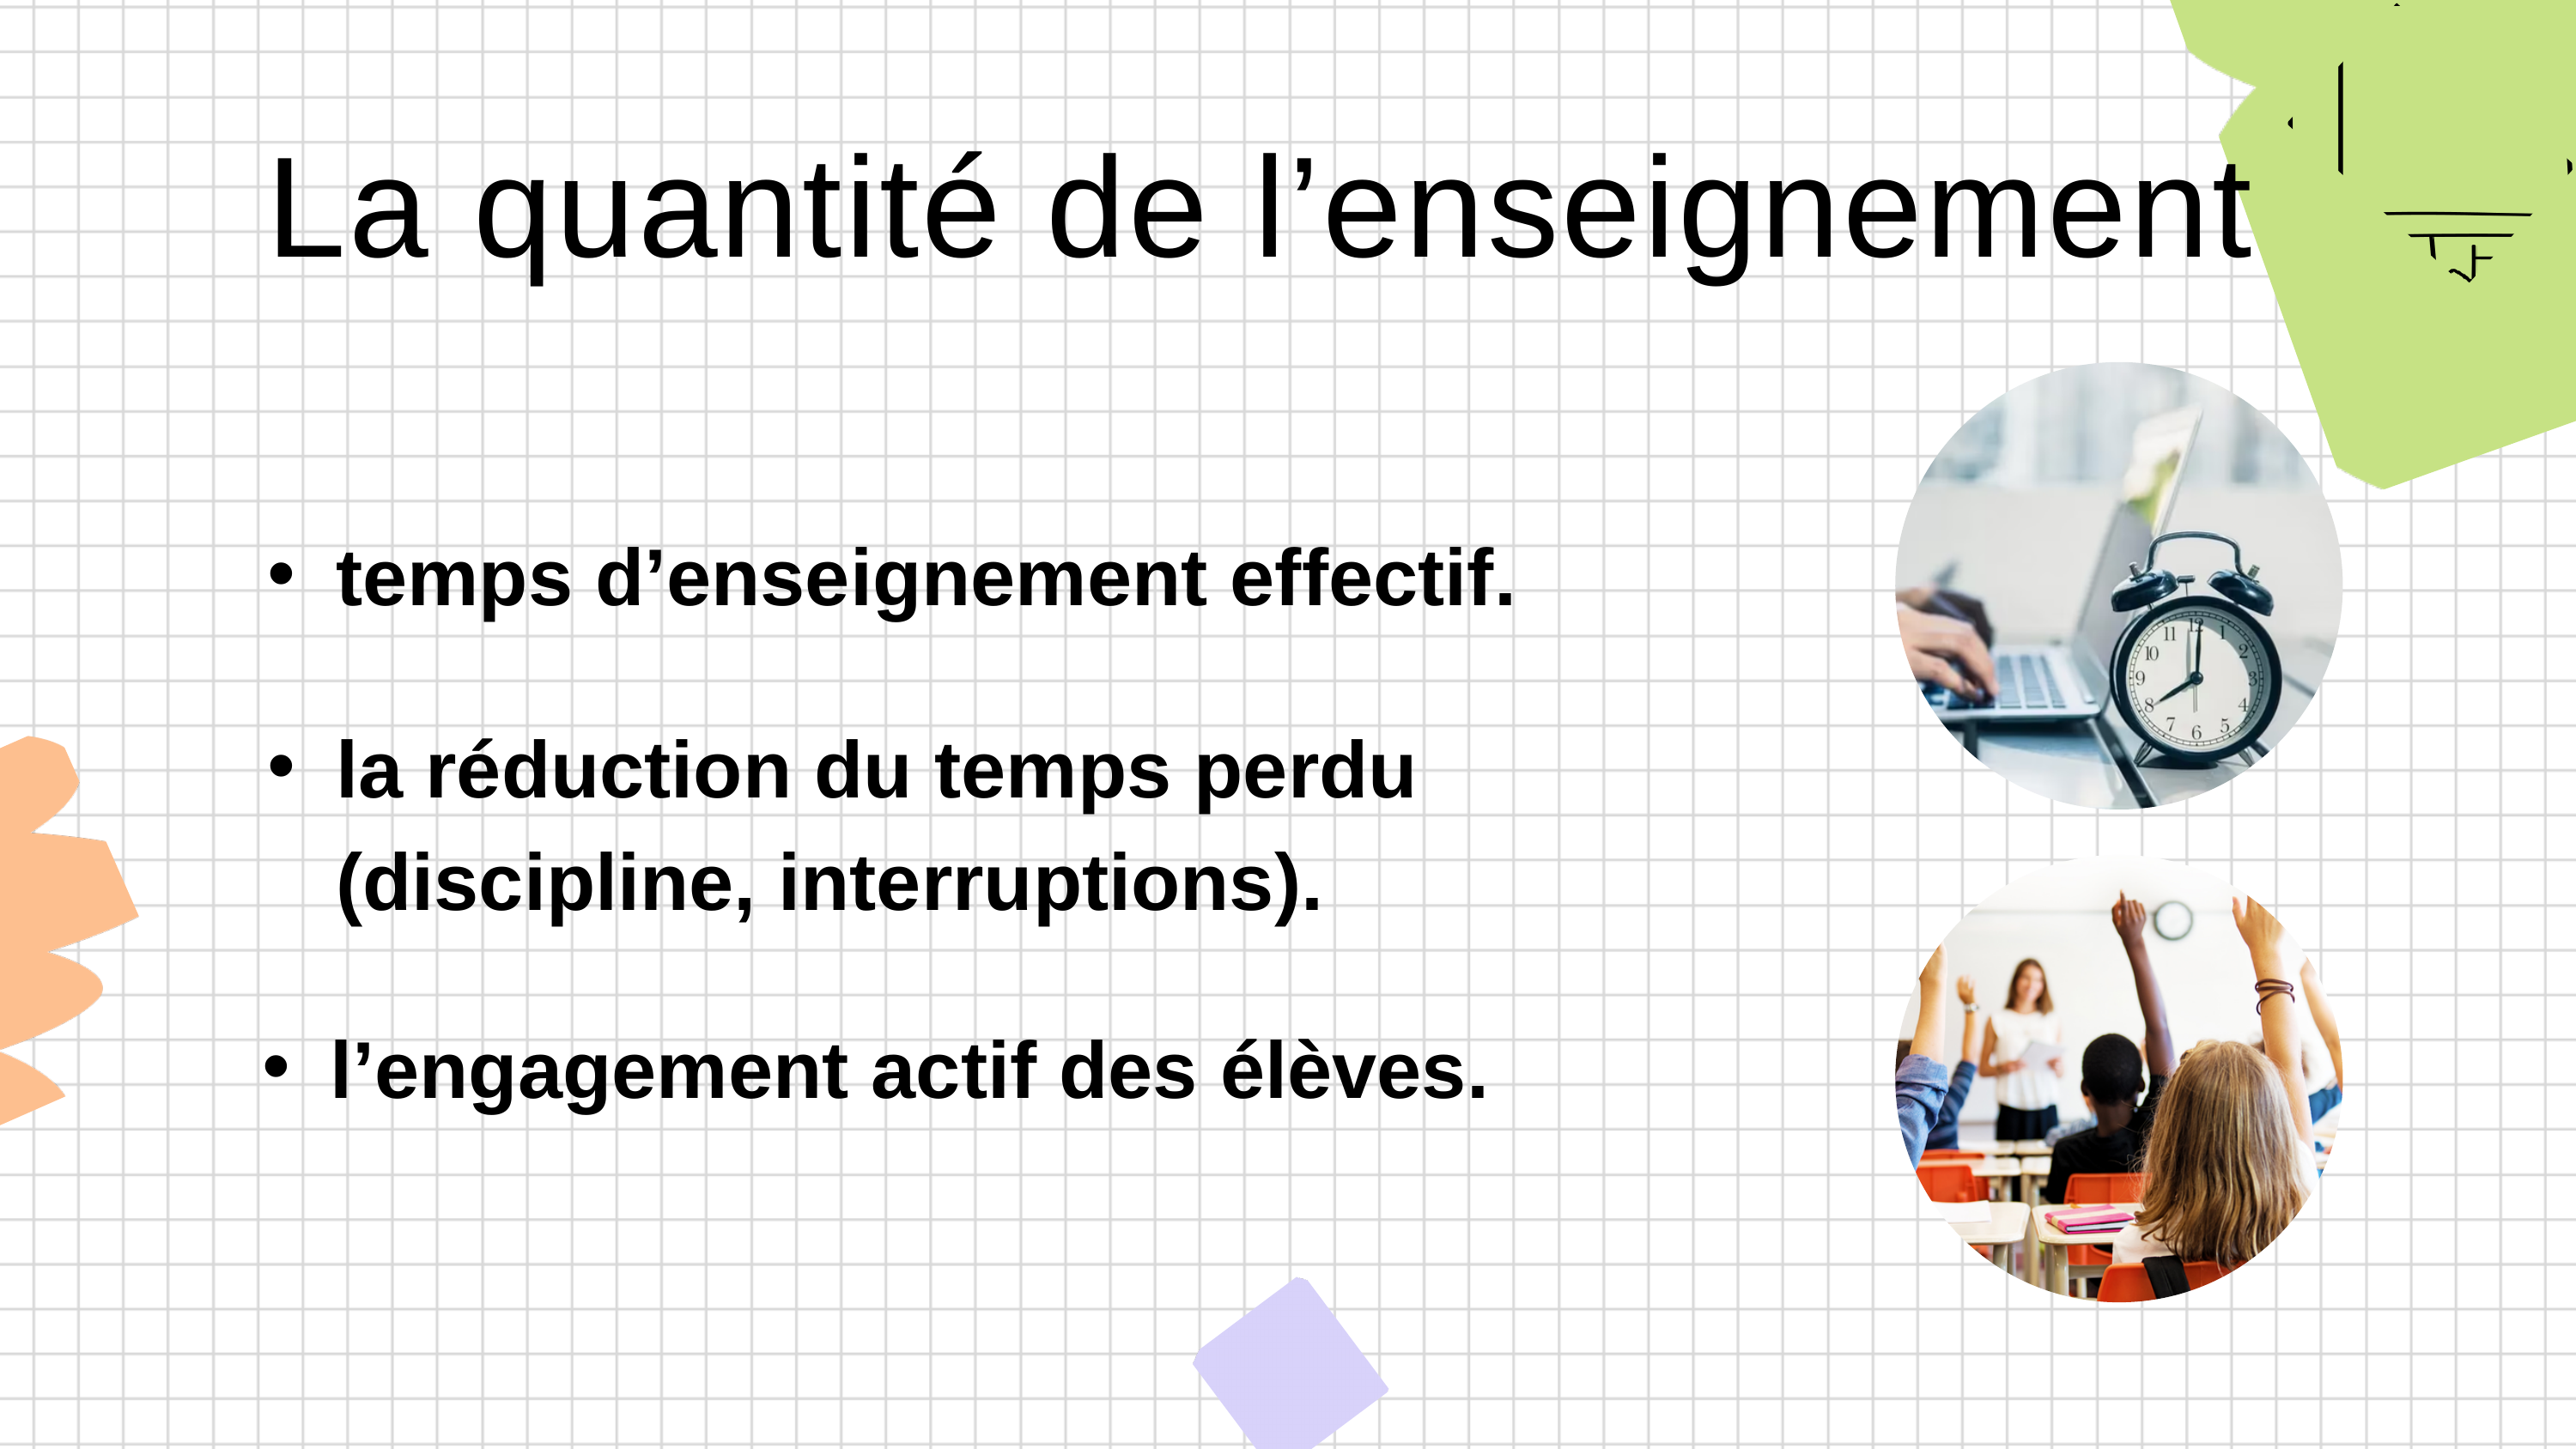

La quantité de l’enseignement

temps d’enseignement effectif.

la réduction du temps perdu (discipline, interruptions).

l’engagement actif des élèves.